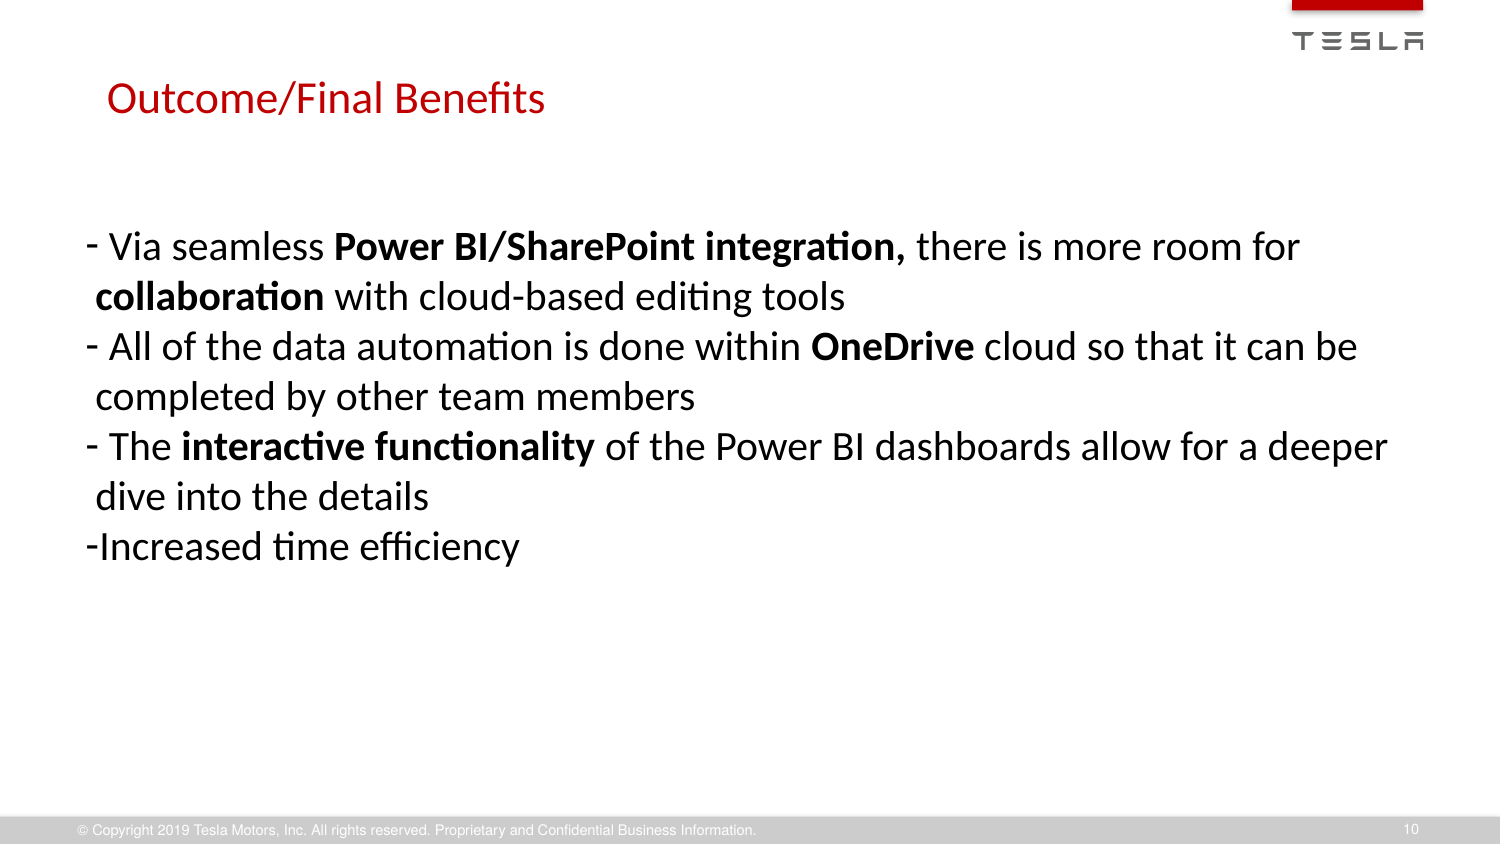

Outcome/Final Benefits

 Via seamless Power BI/SharePoint integration, there is more room for collaboration with cloud-based editing tools
 All of the data automation is done within OneDrive cloud so that it can be completed by other team members
 The interactive functionality of the Power BI dashboards allow for a deeper dive into the details
Increased time efficiency

10